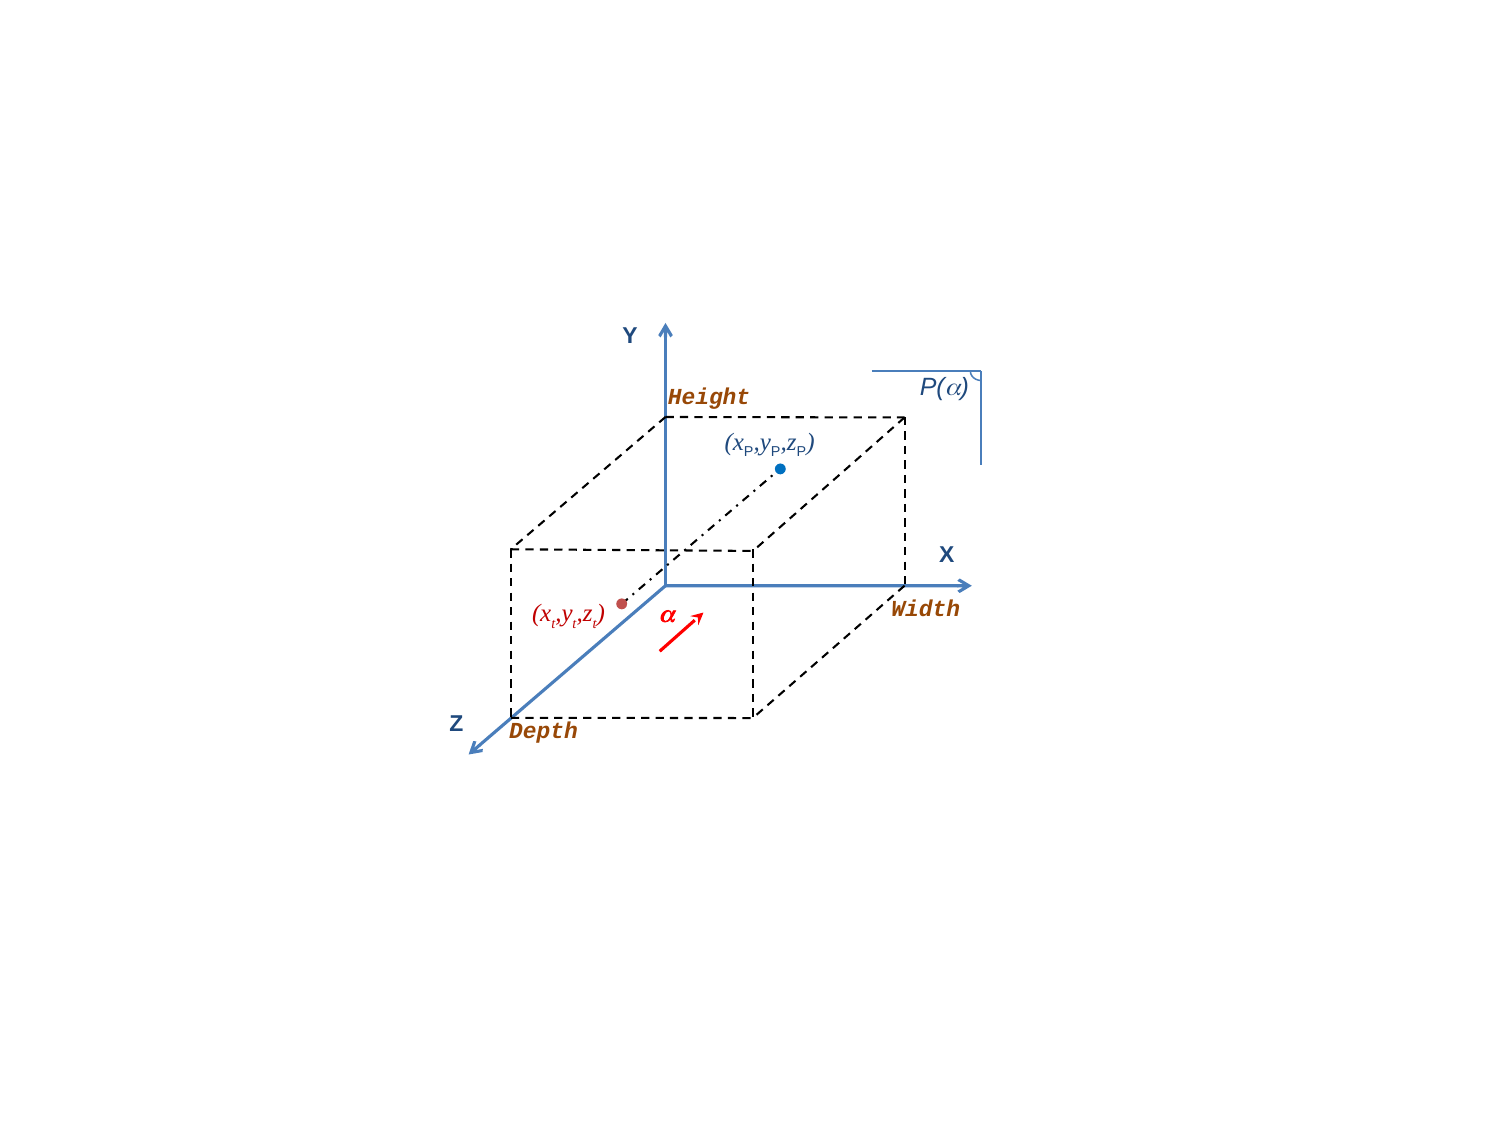

Y

P(α)
Height
 (xP,yP,zP)

X
Width
 (xt,yt,zt)
α

Z
Depth